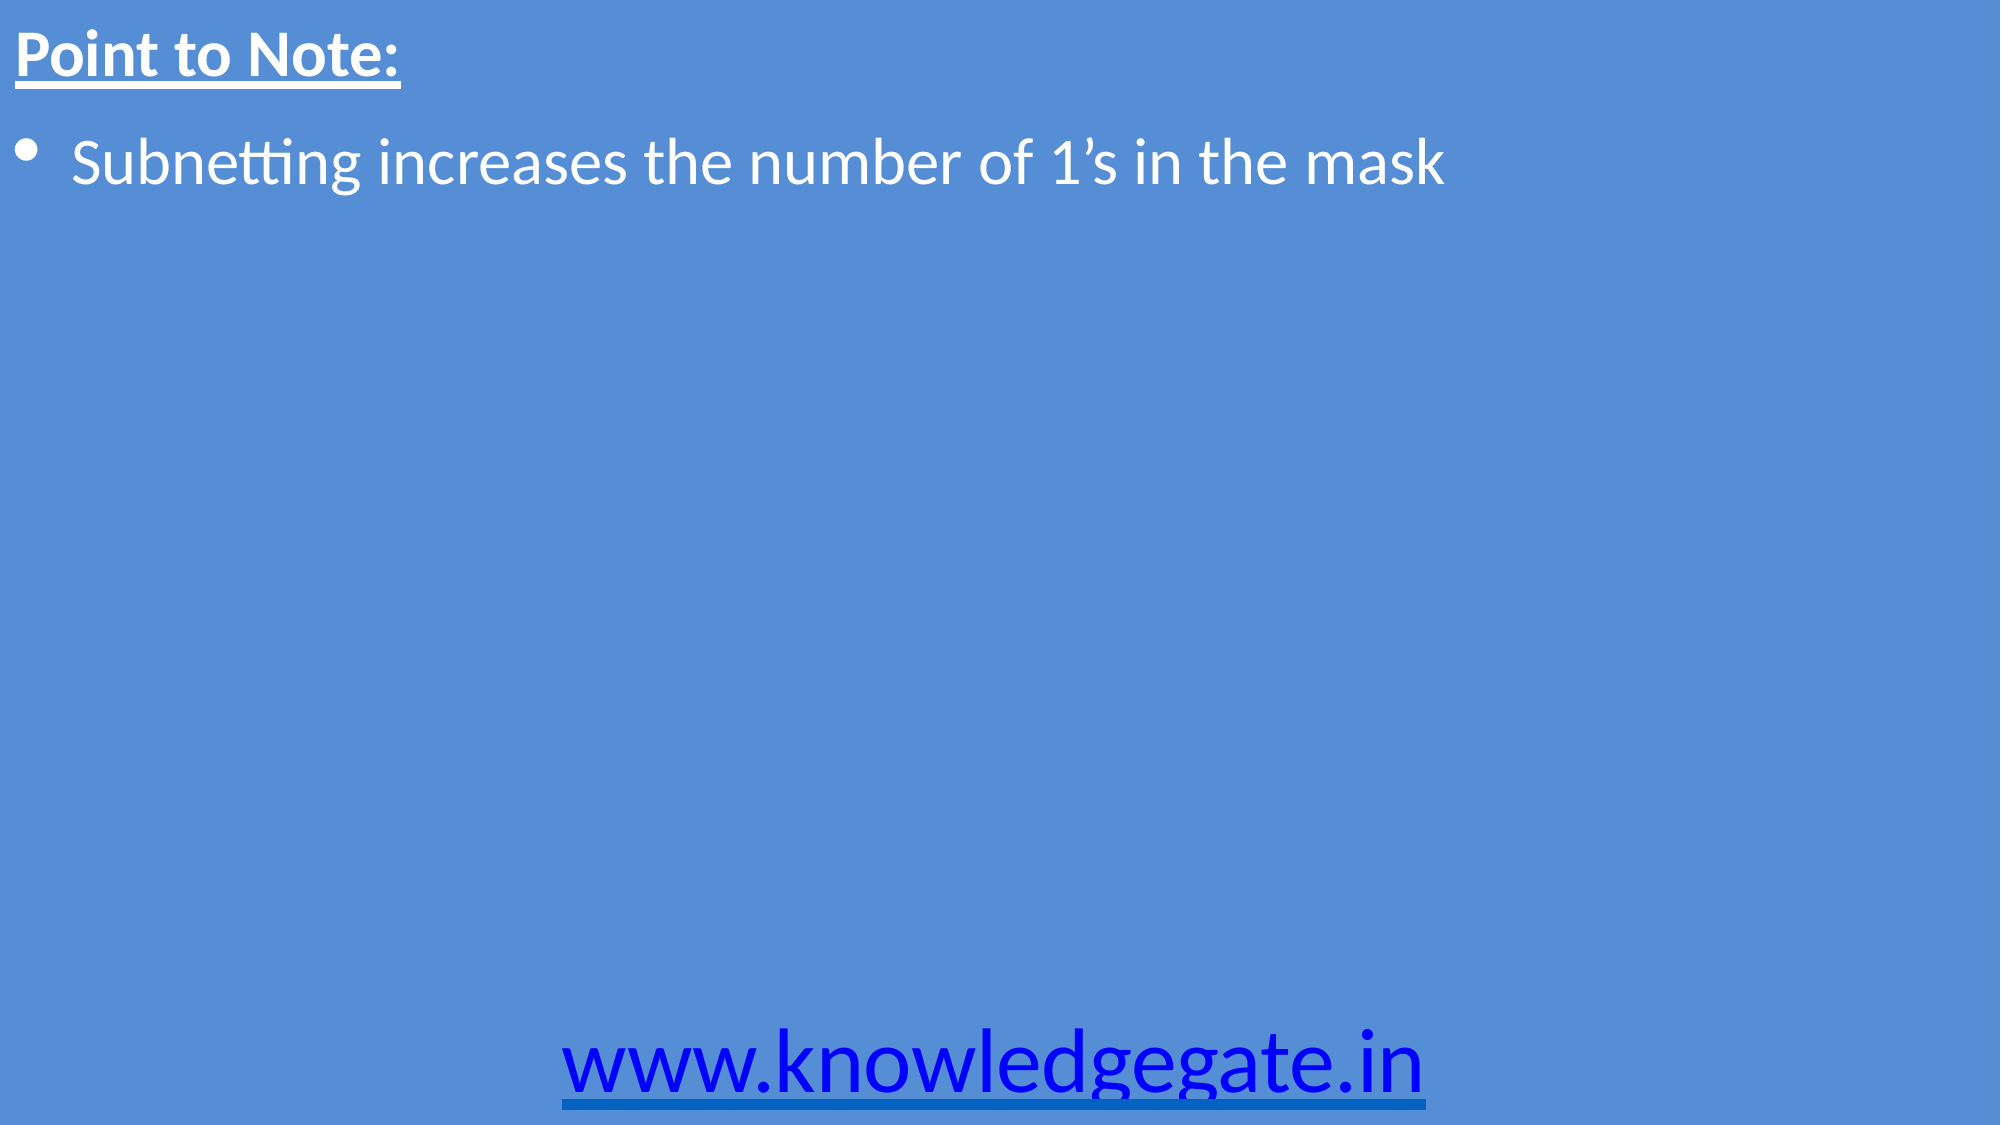

# Point to Note:
Subnetting increases the number of 1’s in the mask
www.knowledgegate.in